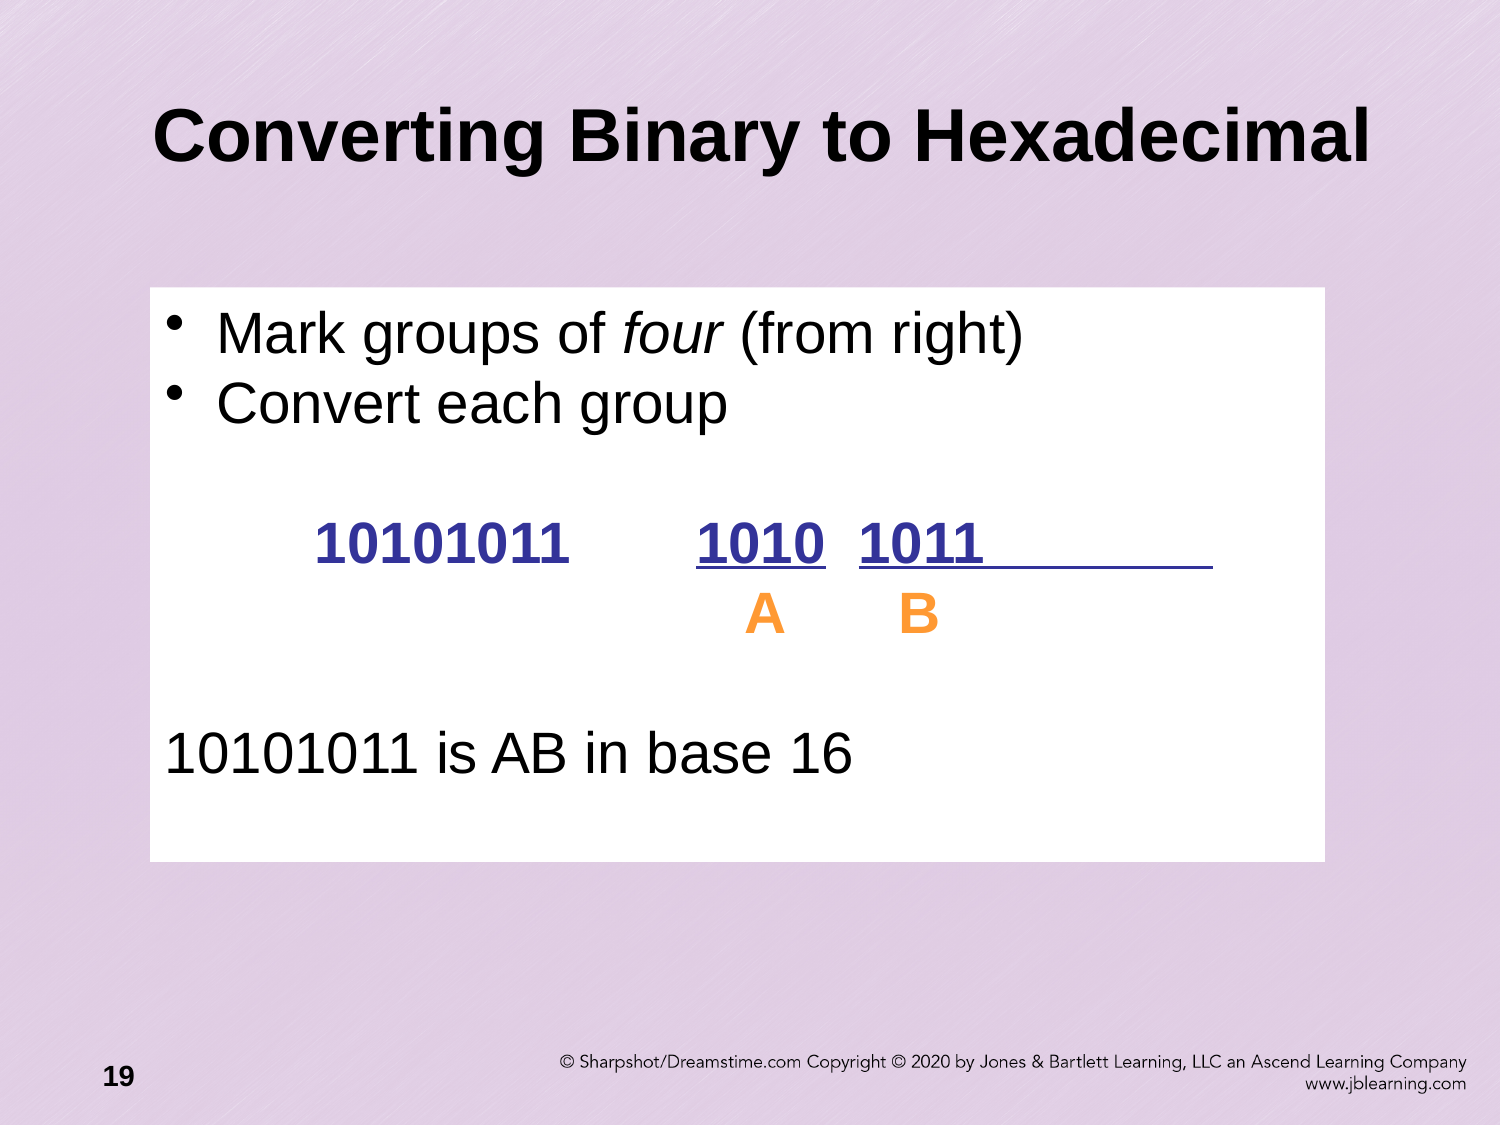

# Converting Binary to Hexadecimal
 Mark groups of four (from right)
 Convert each group

	10101011	     1010  1011
			        A       B

10101011 is AB in base 16

19